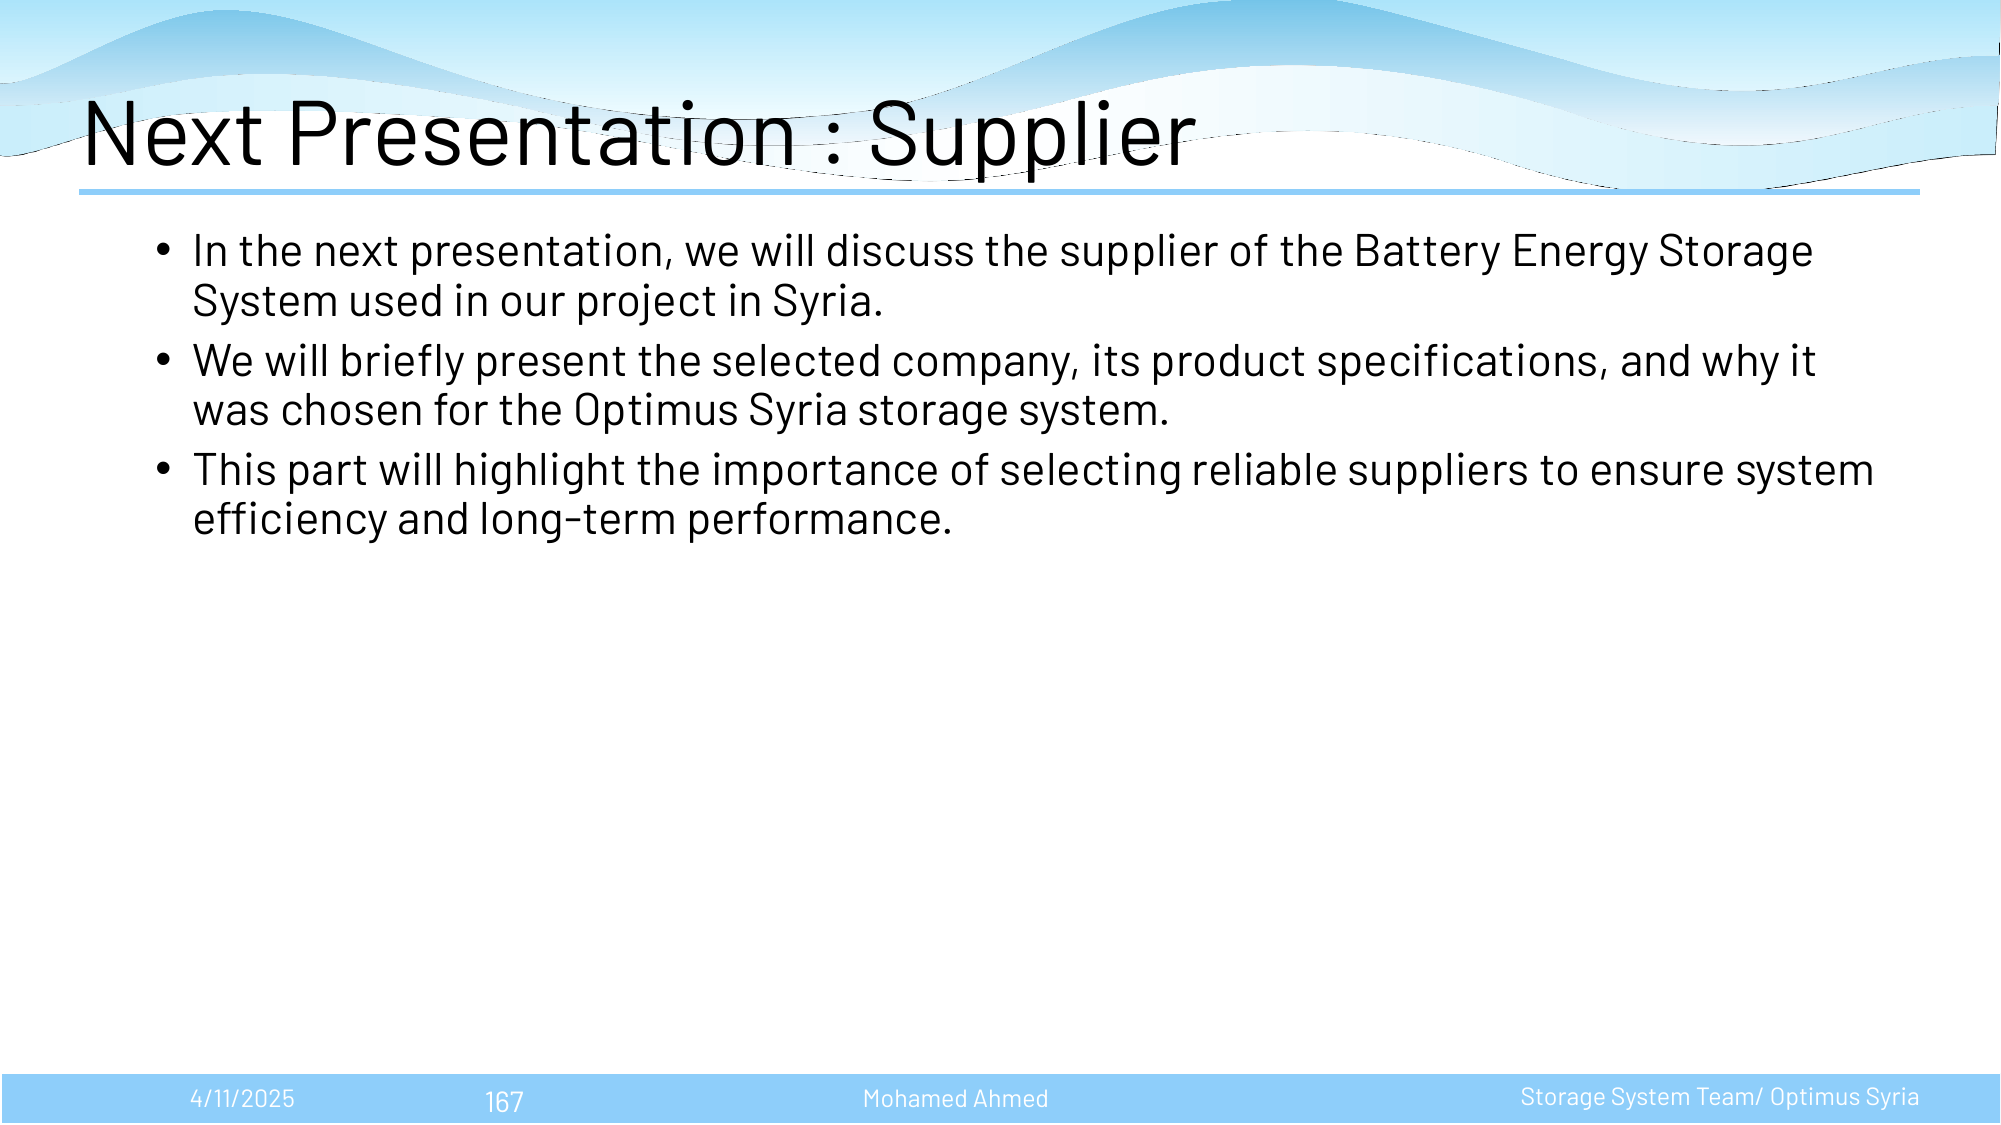

# Next Presentation : Supplier
In the next presentation, we will discuss the supplier of the Battery Energy Storage System used in our project in Syria.
We will briefly present the selected company, its product specifications, and why it was chosen for the Optimus Syria storage system.
This part will highlight the importance of selecting reliable suppliers to ensure system efficiency and long-term performance.

Storage System Team/ Optimus Syria
4/11/2025
Mohamed Ahmed
167